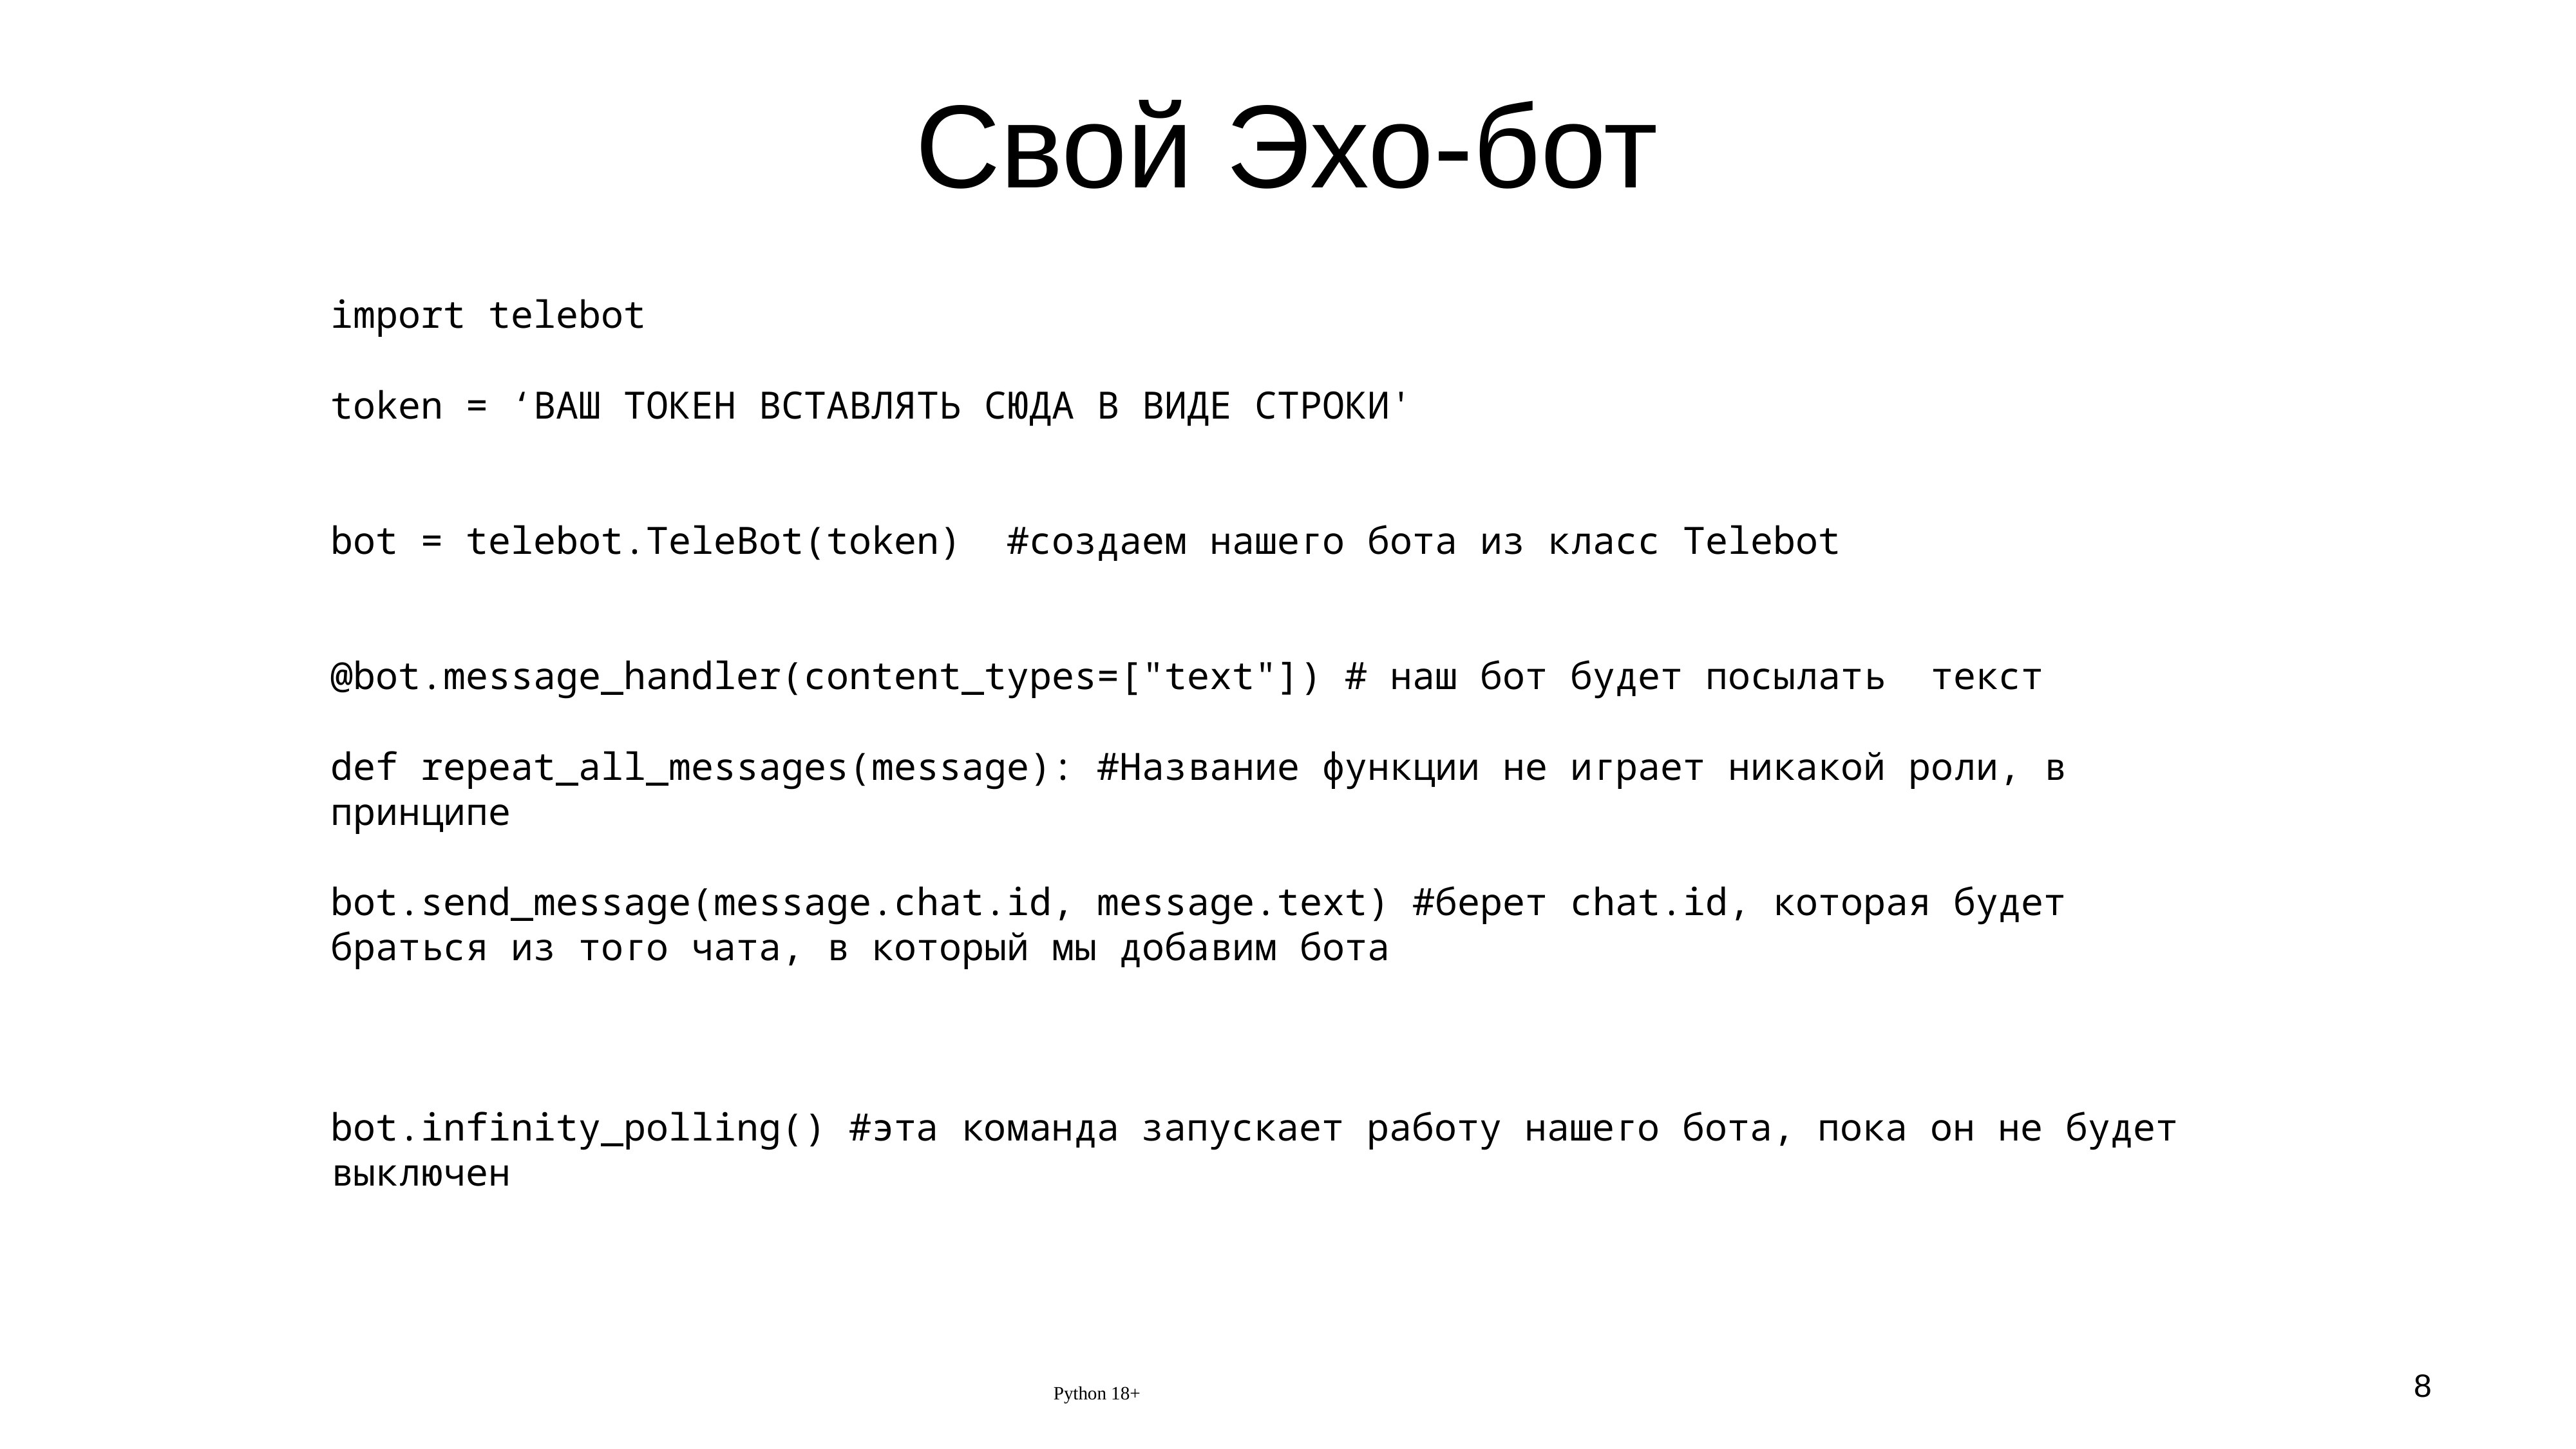

# Свой Эхо-бот
import telebot
token = ‘ВАШ ТОКЕН ВСТАВЛЯТЬ СЮДА В ВИДЕ СТРОКИ'
bot = telebot.TeleBot(token)  #создаем нашего бота из класс Telebot
@bot.message_handler(content_types=["text"]) # наш бот будет посылать  текст
def repeat_all_messages(message): #Название функции не играет никакой роли, в принципе
bot.send_message(message.chat.id, message.text) #берет chat.id, которая будет браться из того чата, в который мы добавим бота
bot.infinity_polling() #эта команда запускает работу нашего бота, пока он не будет выключен
Python 18+
8